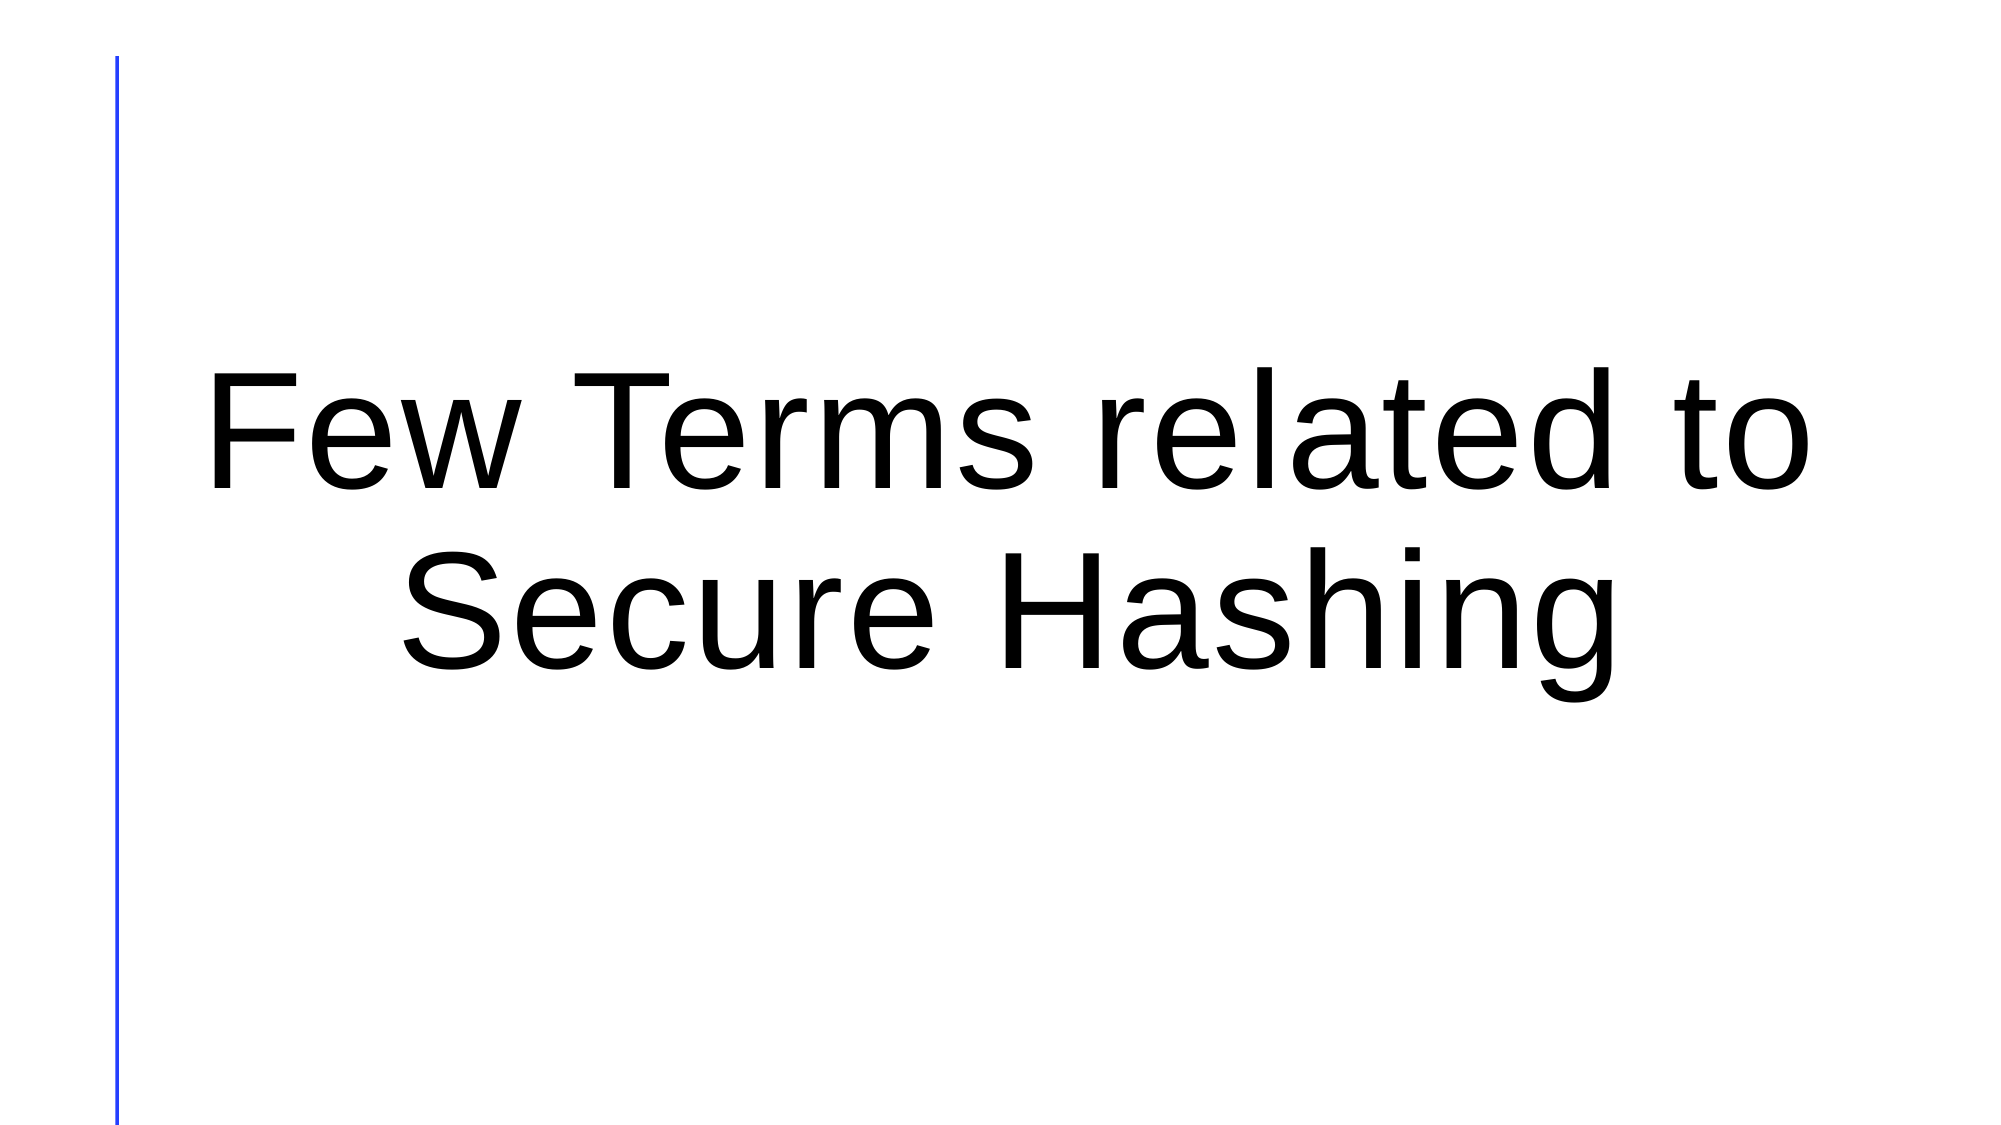

# Few Terms related to Secure Hashing